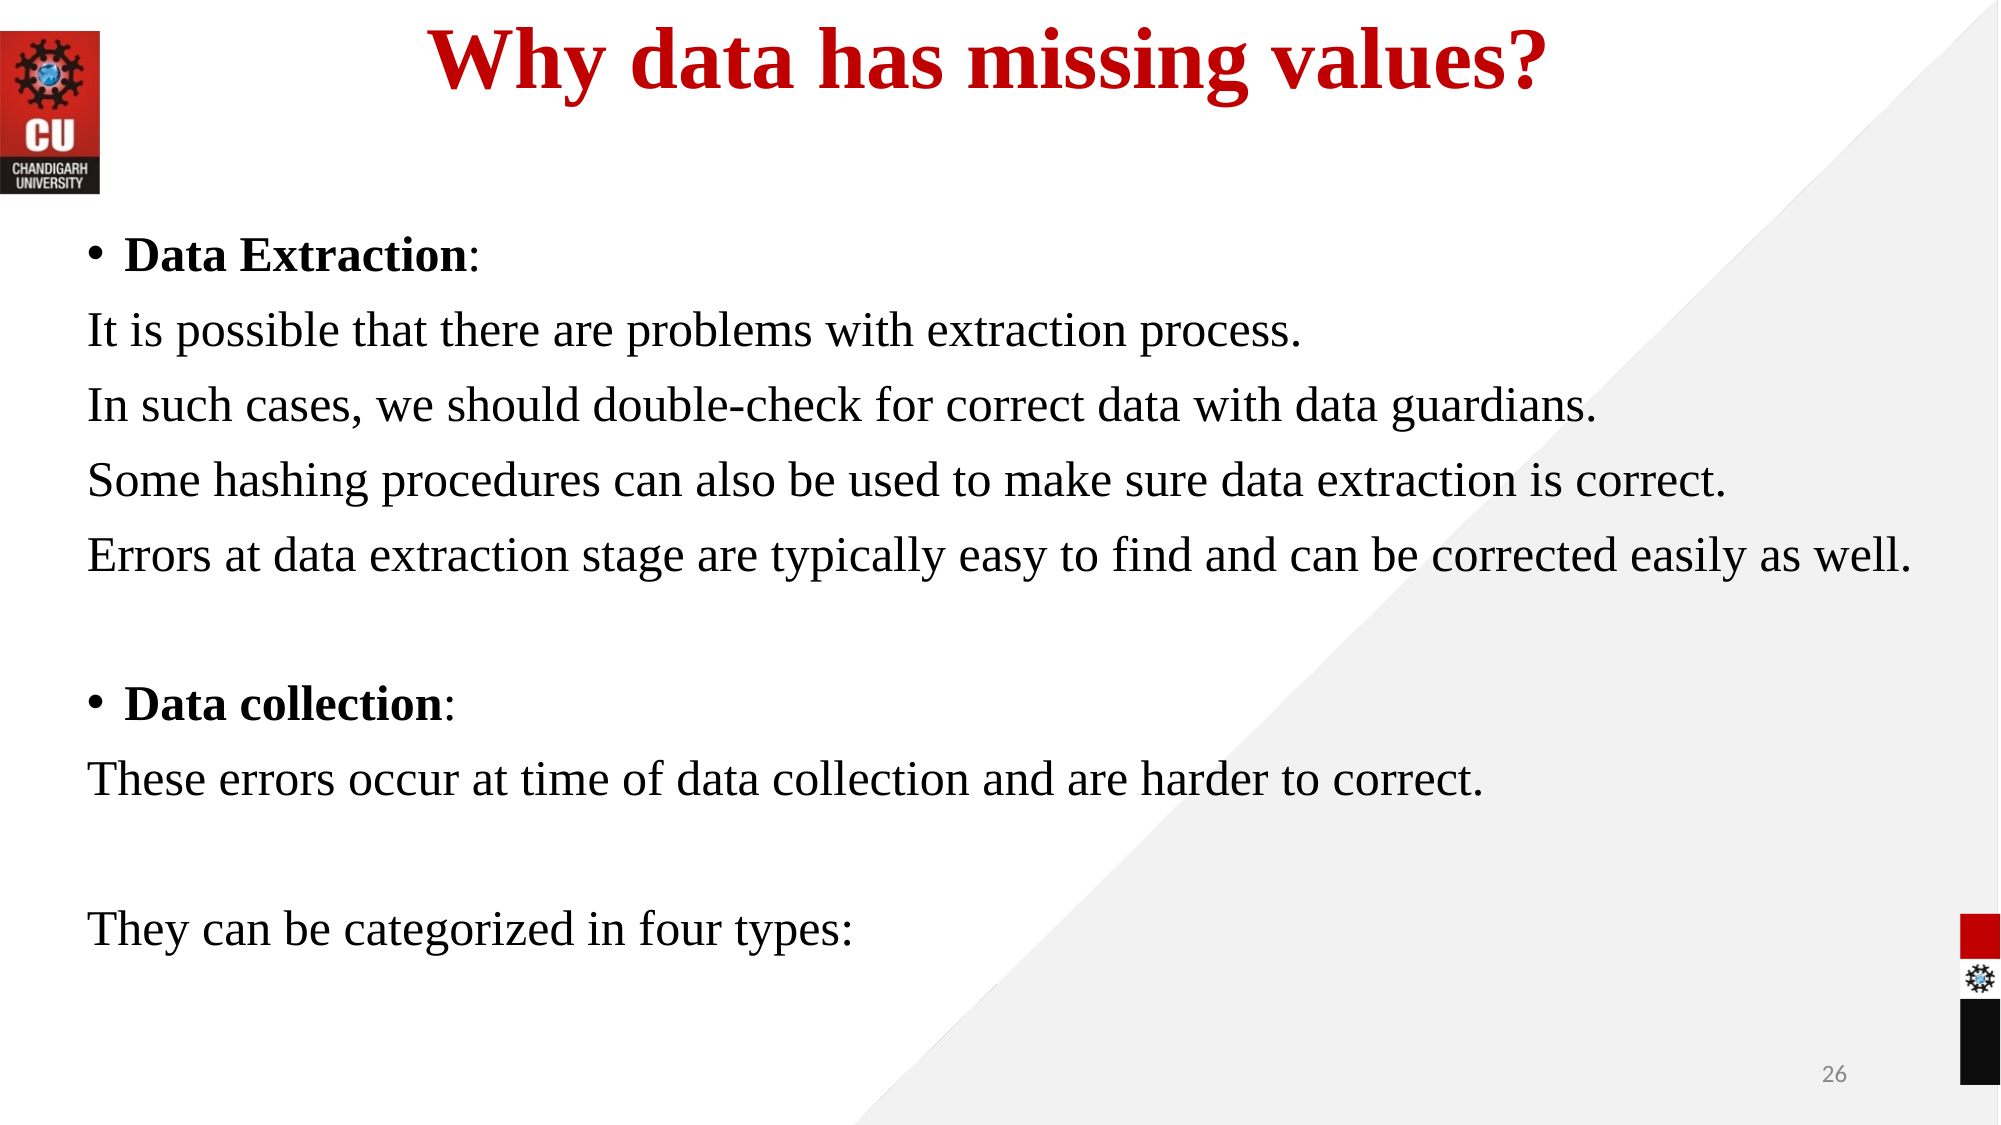

# Why data has missing values?
Data Extraction:
It is possible that there are problems with extraction process.
In such cases, we should double-check for correct data with data guardians.
Some hashing procedures can also be used to make sure data extraction is correct.
Errors at data extraction stage are typically easy to find and can be corrected easily as well.

Data collection:
These errors occur at time of data collection and are harder to correct.

They can be categorized in four types:
26